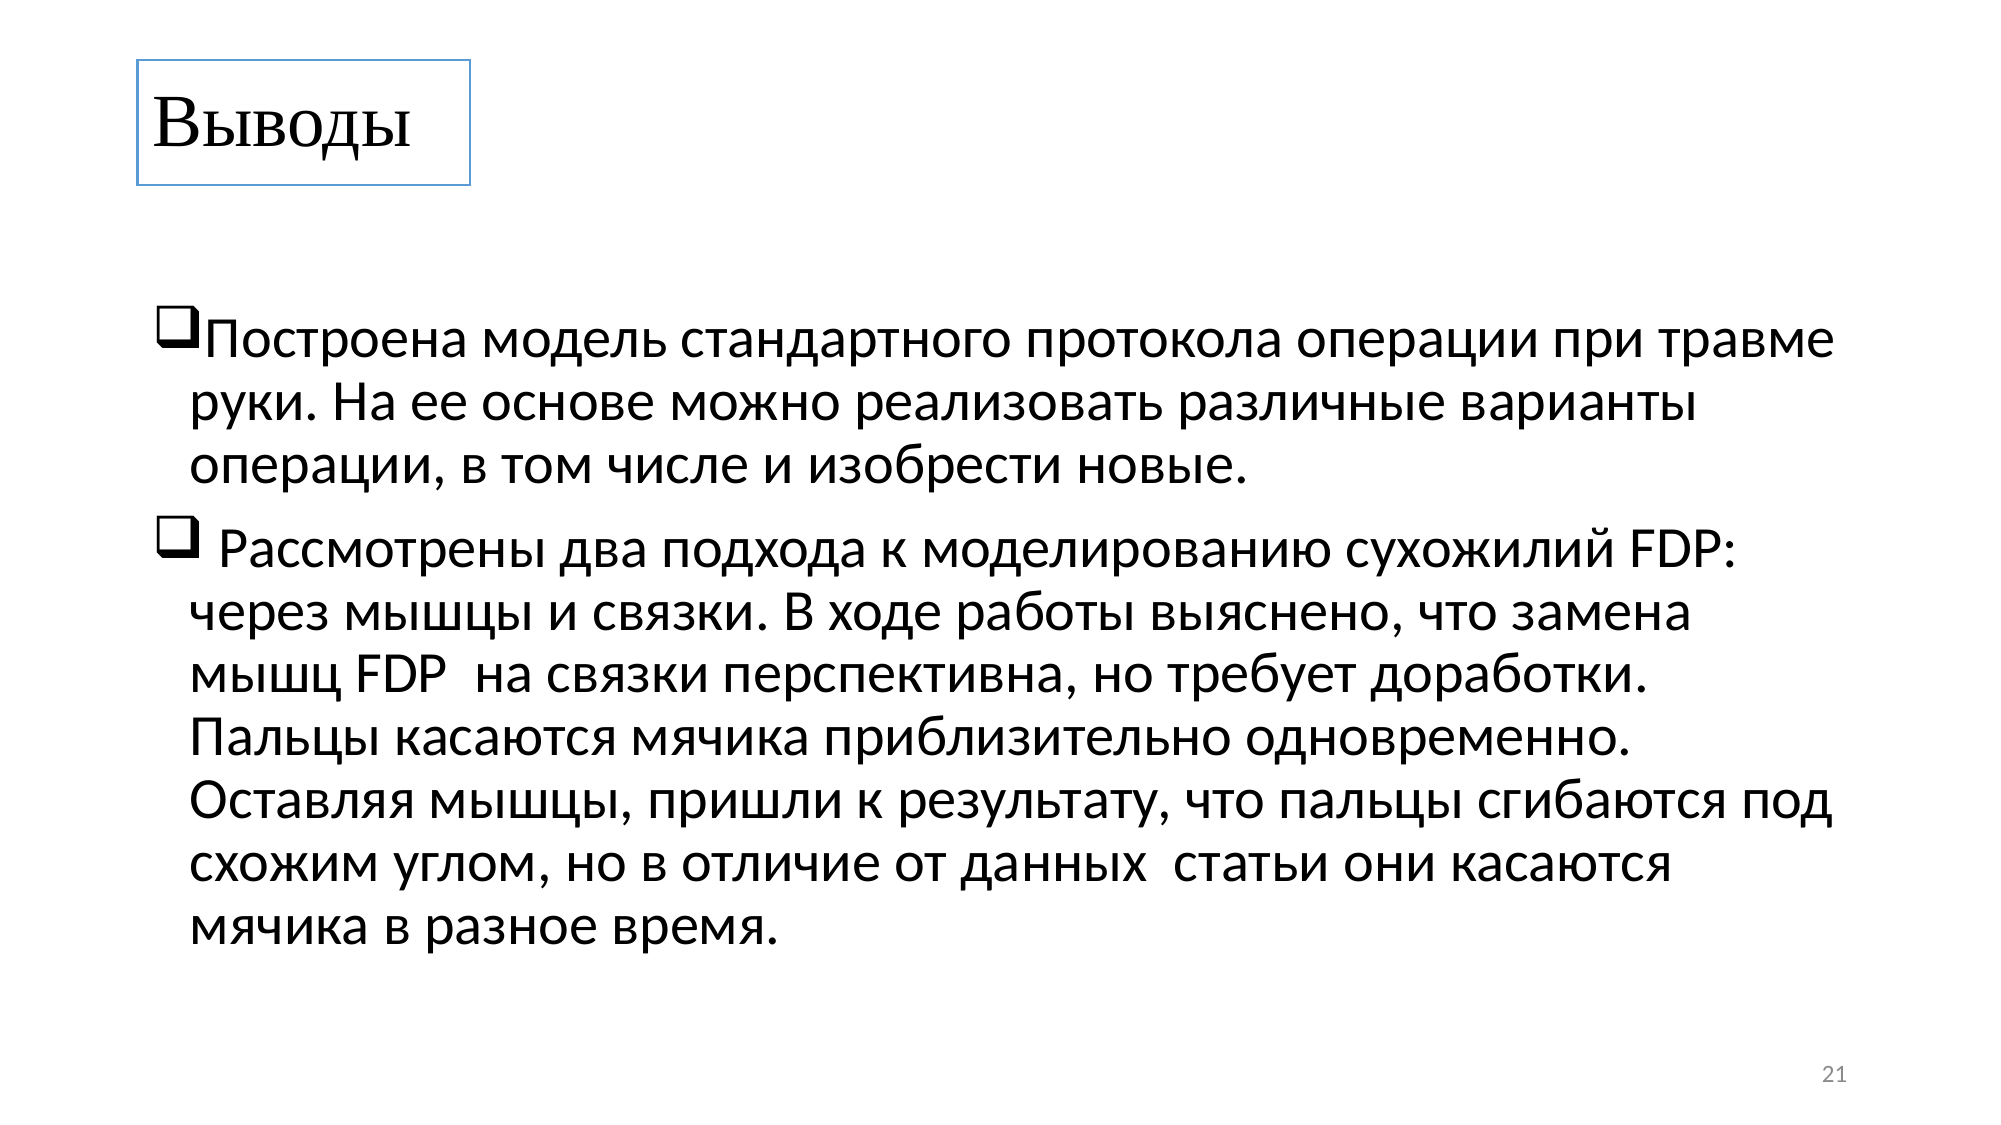

# Выводы
Построена модель стандартного протокола операции при травме руки. На ее основе можно реализовать различные варианты операции, в том числе и изобрести новые.
 Рассмотрены два подхода к моделированию сухожилий FDP: через мышцы и связки. В ходе работы выяснено, что замена мышц FDP  на связки перспективна, но требует доработки. Пальцы касаются мячика приблизительно одновременно. Оставляя мышцы, пришли к результату, что пальцы сгибаются под схожим углом, но в отличие от данных  статьи они касаются мячика в разное время.

21